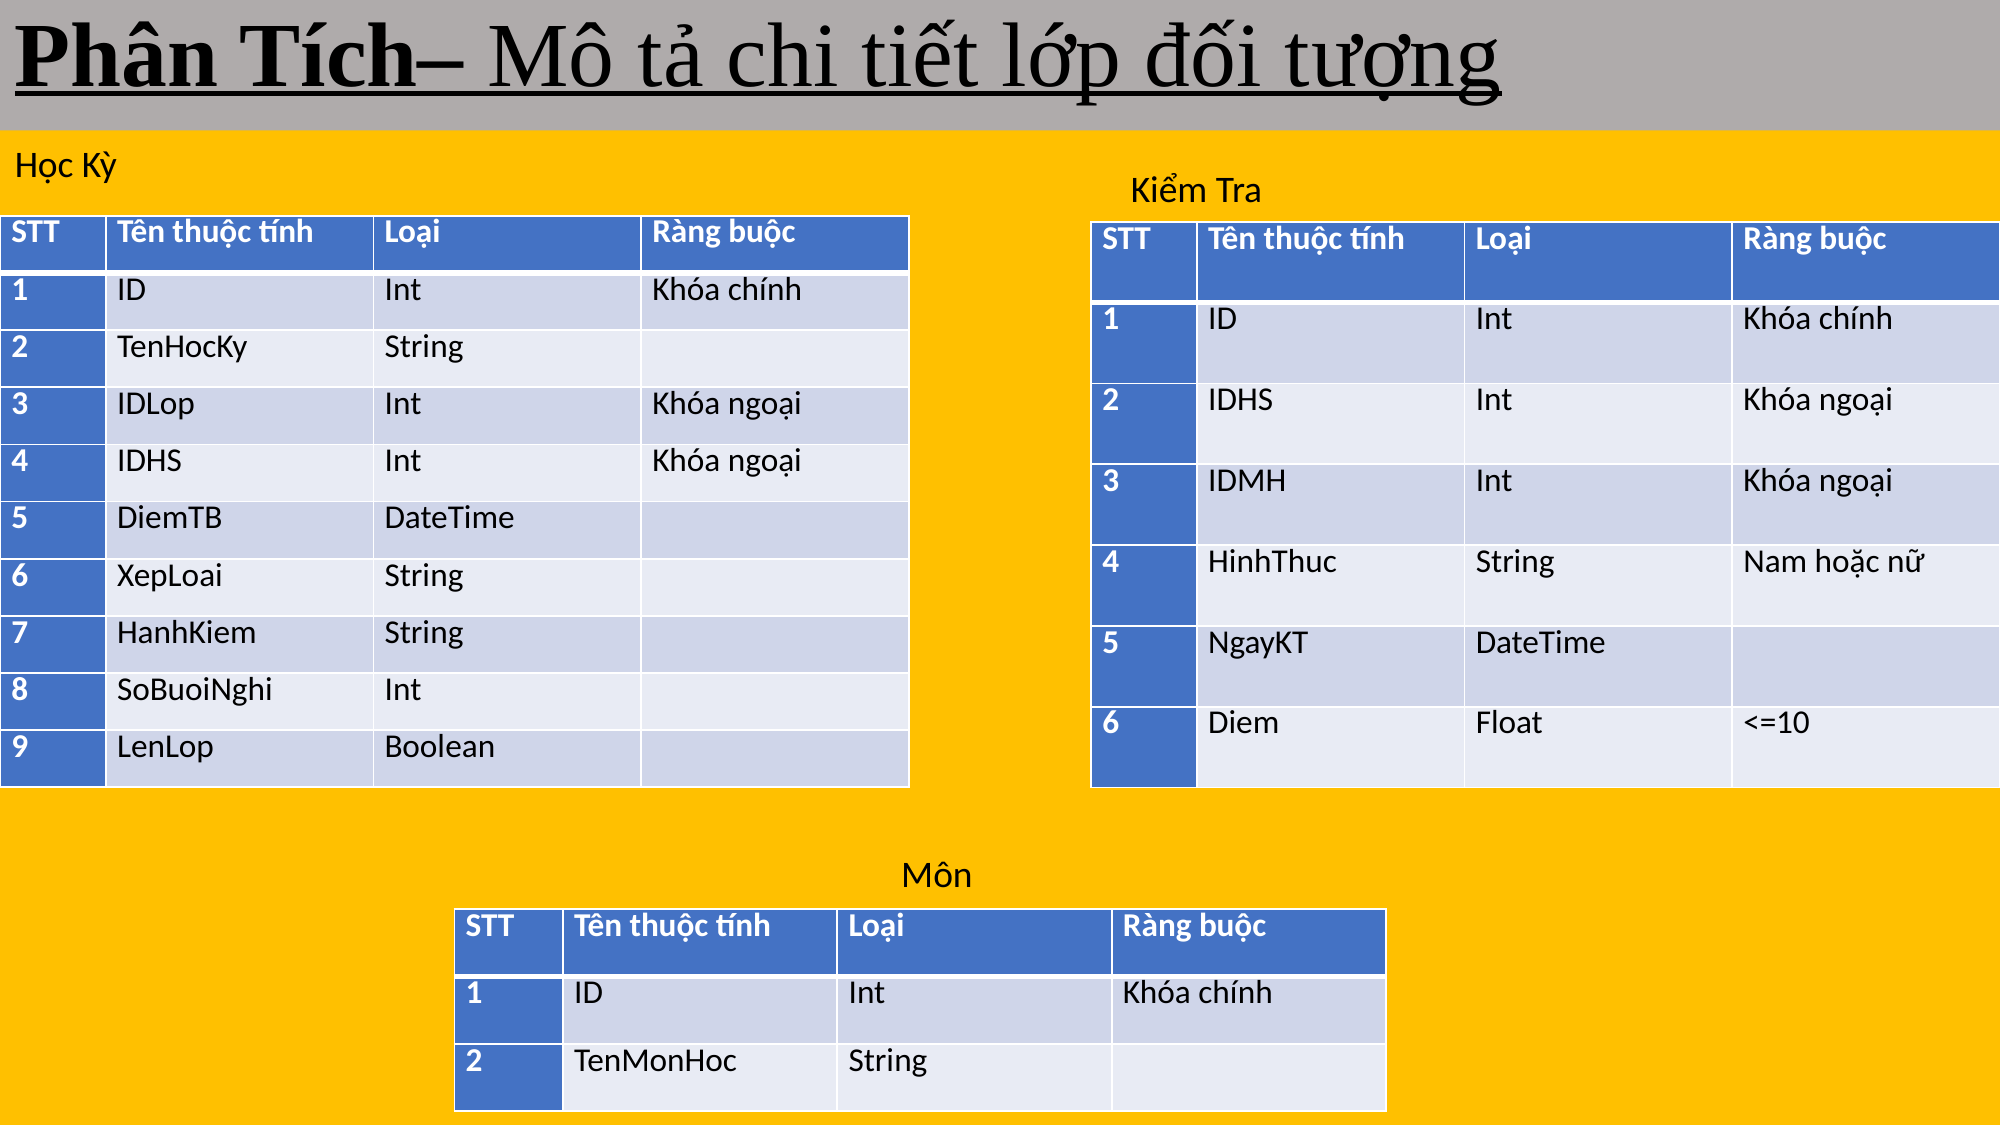

Phân Tích– Mô tả chi tiết lớp đối tượng

Học Kỳ
Kiểm Tra
| STT | Tên thuộc tính | Loại | Ràng buộc |
| --- | --- | --- | --- |
| 1 | ID | Int | Khóa chính |
| 2 | TenHocKy | String |  |
| 3 | IDLop | Int | Khóa ngoại |
| 4 | IDHS | Int | Khóa ngoại |
| 5 | DiemTB | DateTime |  |
| 6 | XepLoai | String |  |
| 7 | HanhKiem | String |  |
| 8 | SoBuoiNghi | Int |  |
| 9 | LenLop | Boolean |  |
| STT | Tên thuộc tính | Loại | Ràng buộc |
| --- | --- | --- | --- |
| 1 | ID | Int | Khóa chính |
| 2 | IDHS | Int | Khóa ngoại |
| 3 | IDMH | Int | Khóa ngoại |
| 4 | HinhThuc | String | Nam hoặc nữ |
| 5 | NgayKT | DateTime |  |
| 6 | Diem | Float | <=10 |
Môn
| STT | Tên thuộc tính | Loại | Ràng buộc |
| --- | --- | --- | --- |
| 1 | ID | Int | Khóa chính |
| 2 | TenMonHoc | String |  |